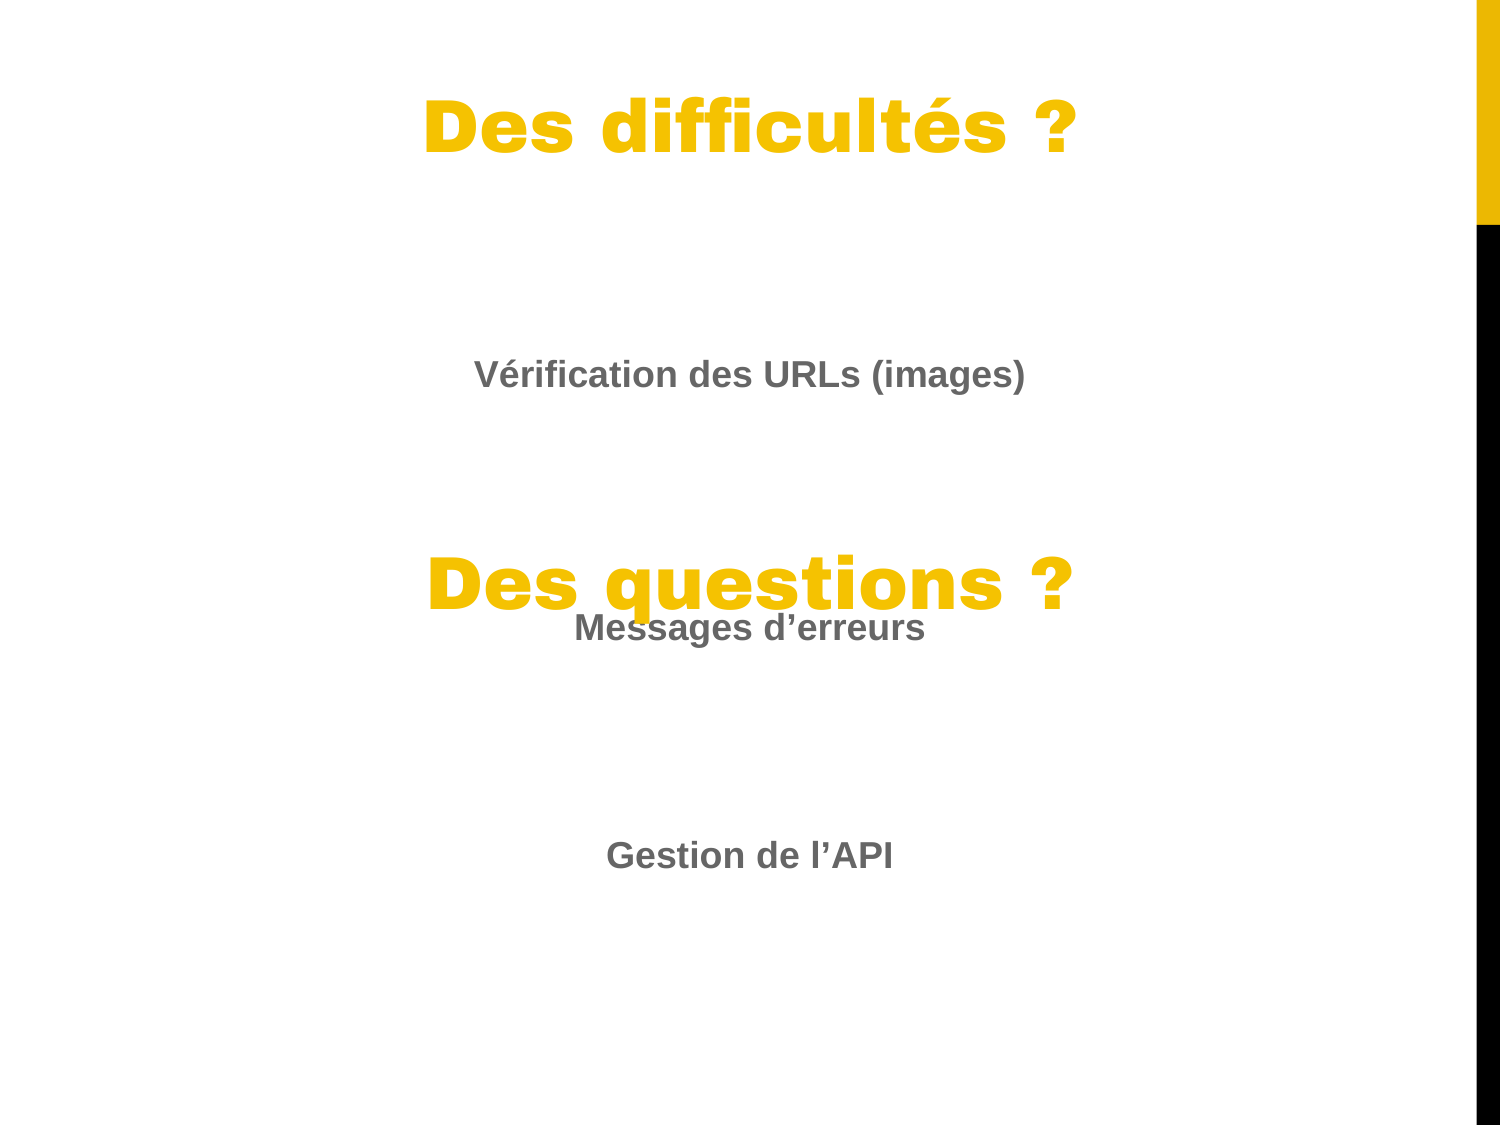

Des difficultés ?
Vérification des URLs (images)
Des questions ?
Messages d’erreurs
Gestion de l’API